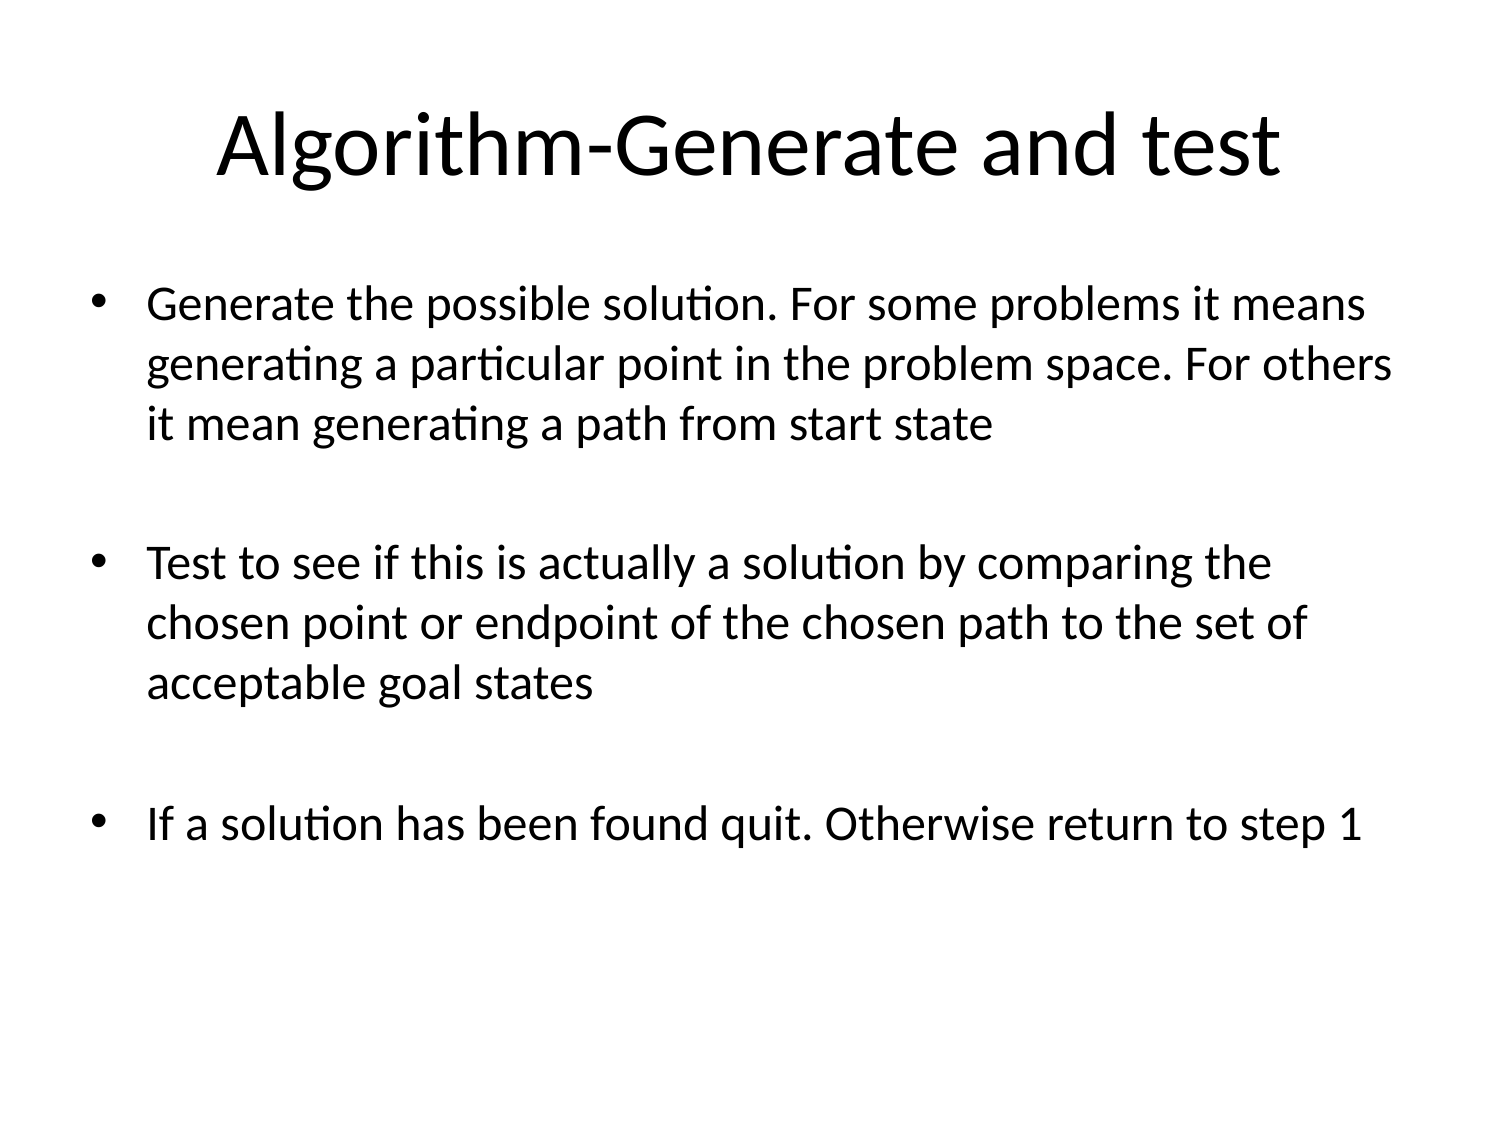

# Algorithm-Generate and test
Generate the possible solution. For some problems it means generating a particular point in the problem space. For others it mean generating a path from start state

Test to see if this is actually a solution by comparing the chosen point or endpoint of the chosen path to the set of acceptable goal states

If a solution has been found quit. Otherwise return to step 1